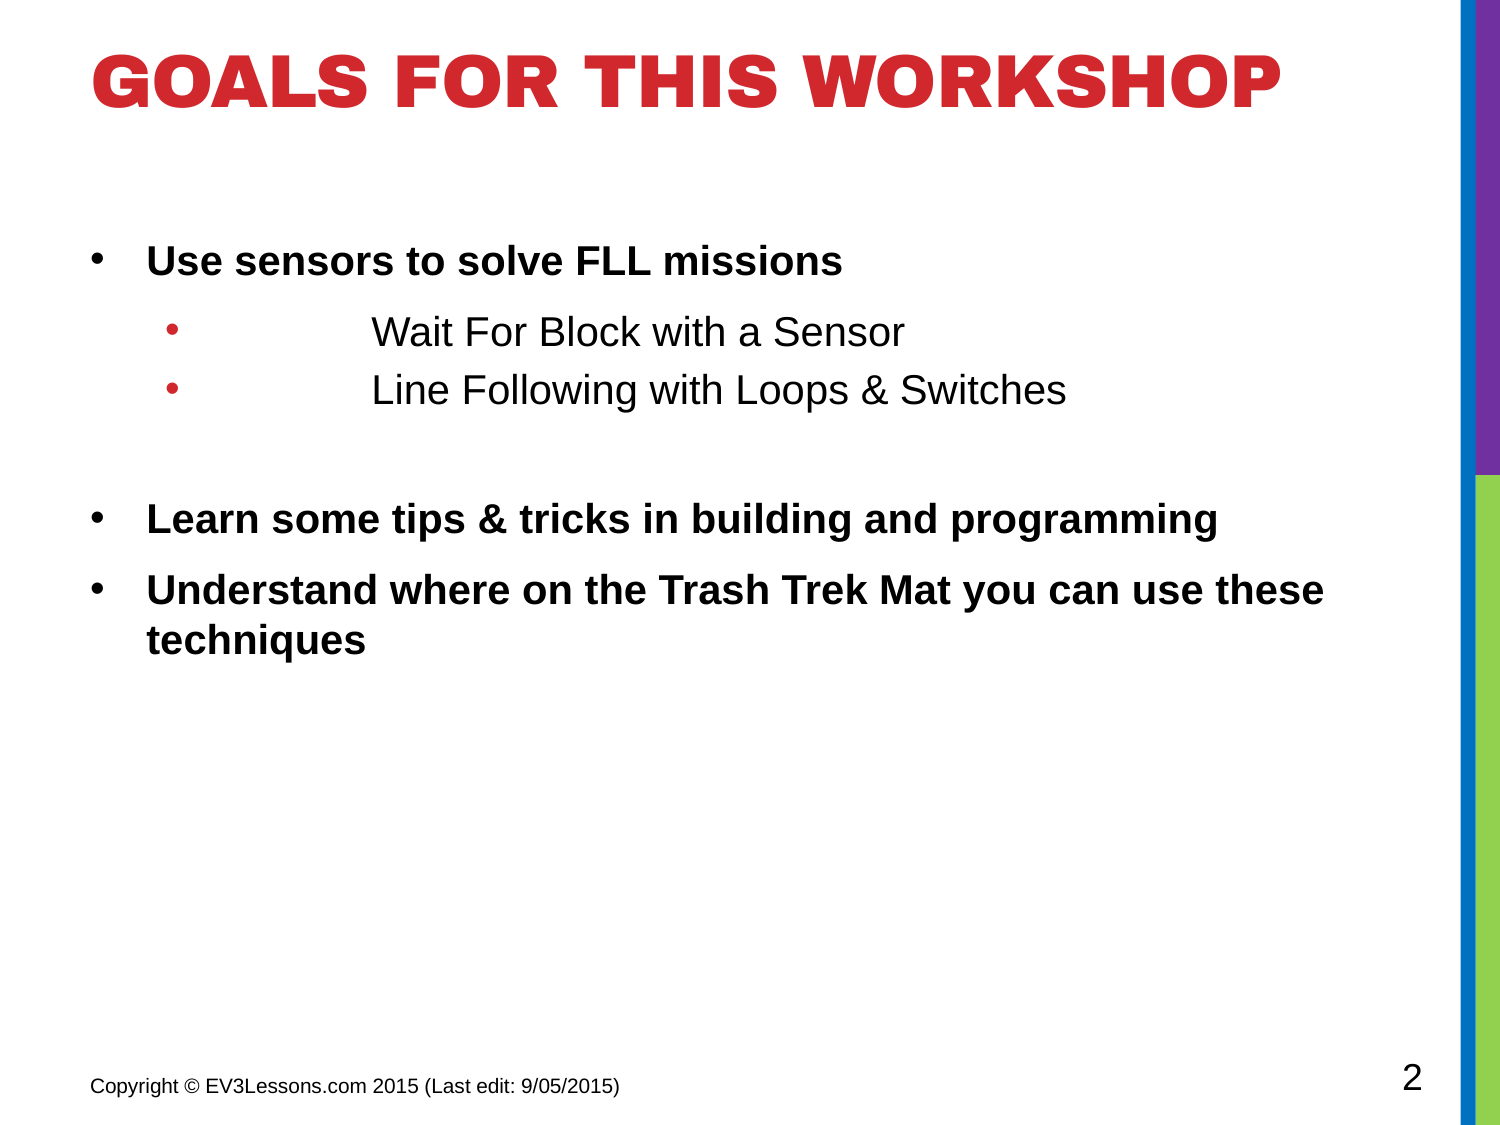

# Goals for this workshop
Use sensors to solve FLL missions
	Wait For Block with a Sensor
	Line Following with Loops & Switches

Learn some tips & tricks in building and programming
Understand where on the Trash Trek Mat you can use these techniques
2
Copyright © EV3Lessons.com 2015 (Last edit: 9/05/2015)